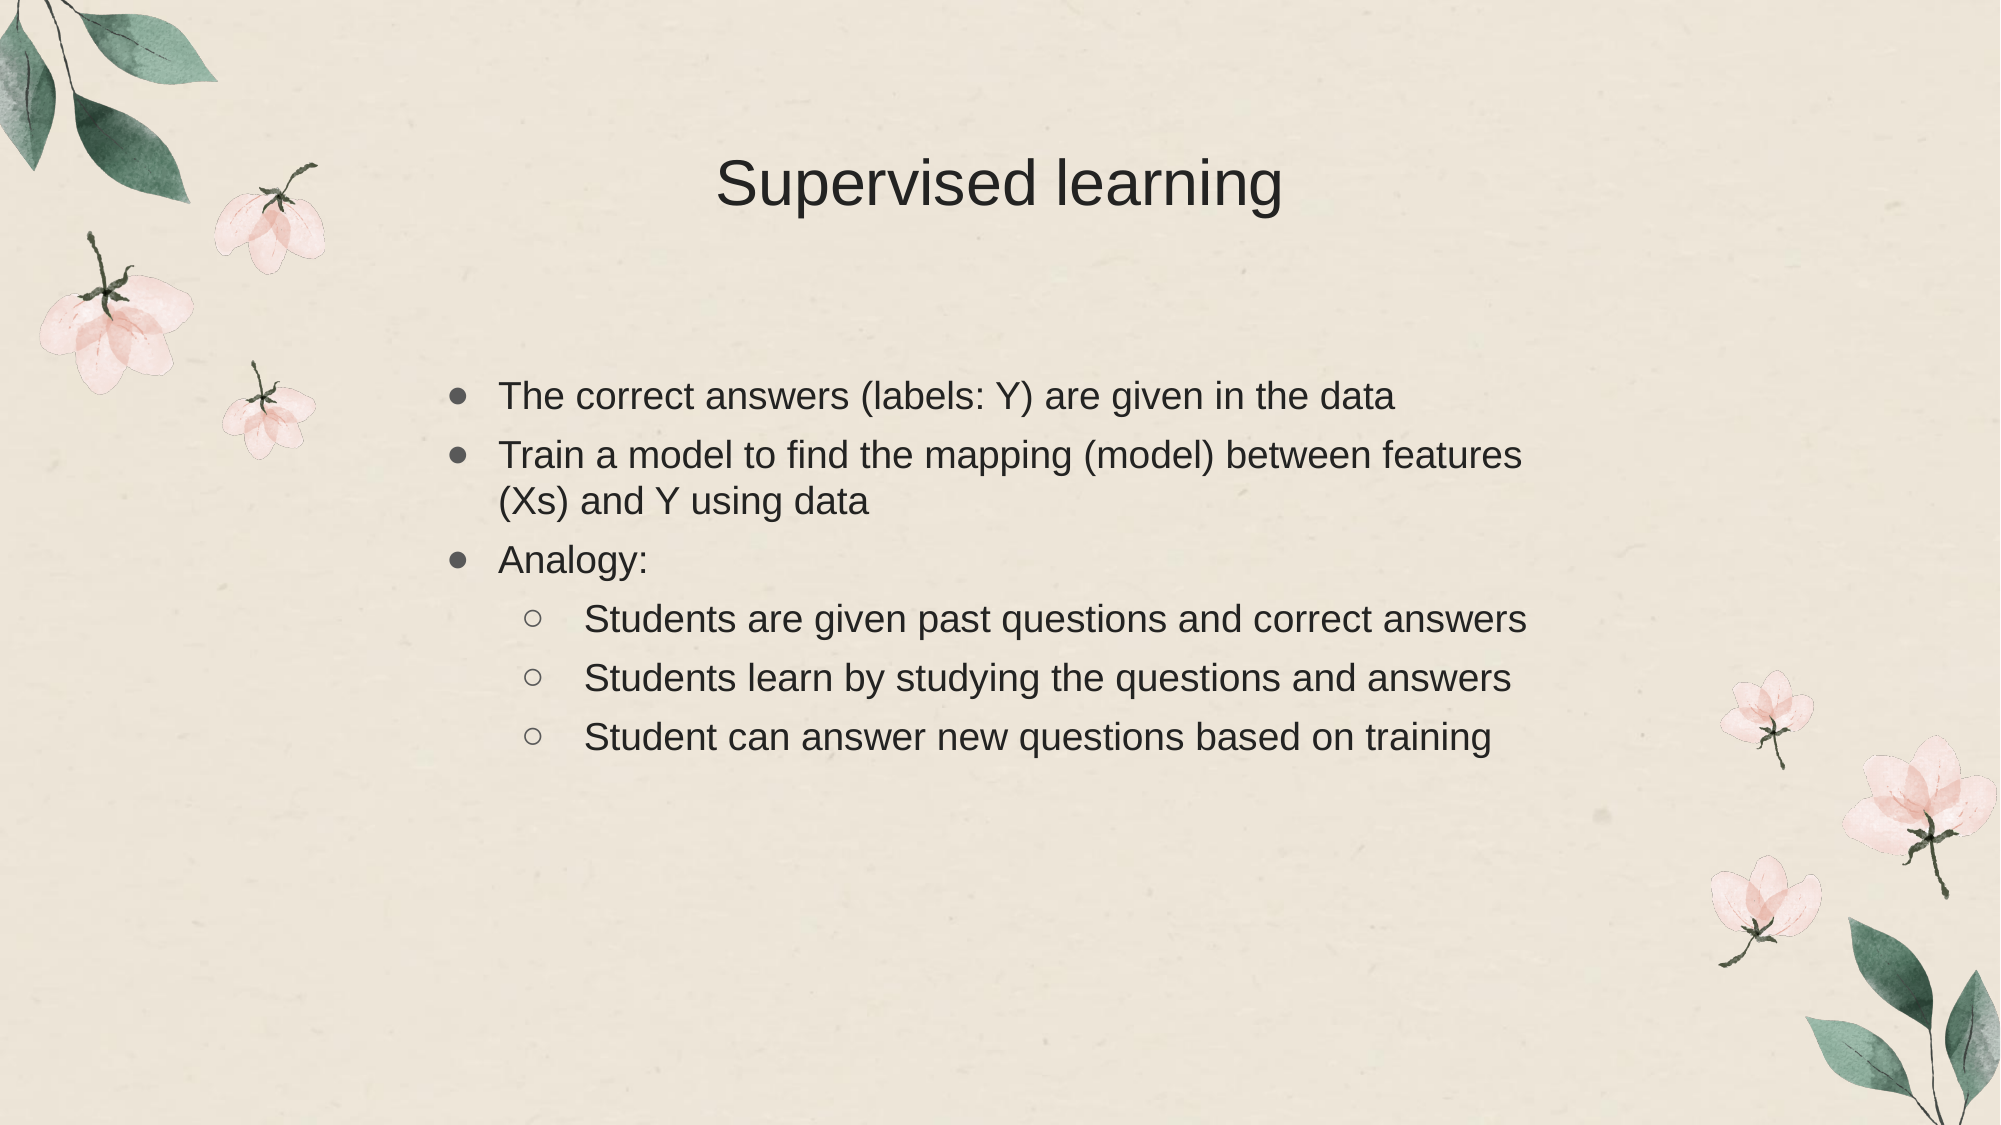

# Supervised learning
The correct answers (labels: Y) are given in the data
Train a model to find the mapping (model) between features (Xs) and Y using data
Analogy:
 Students are given past questions and correct answers
 Students learn by studying the questions and answers
 Student can answer new questions based on training